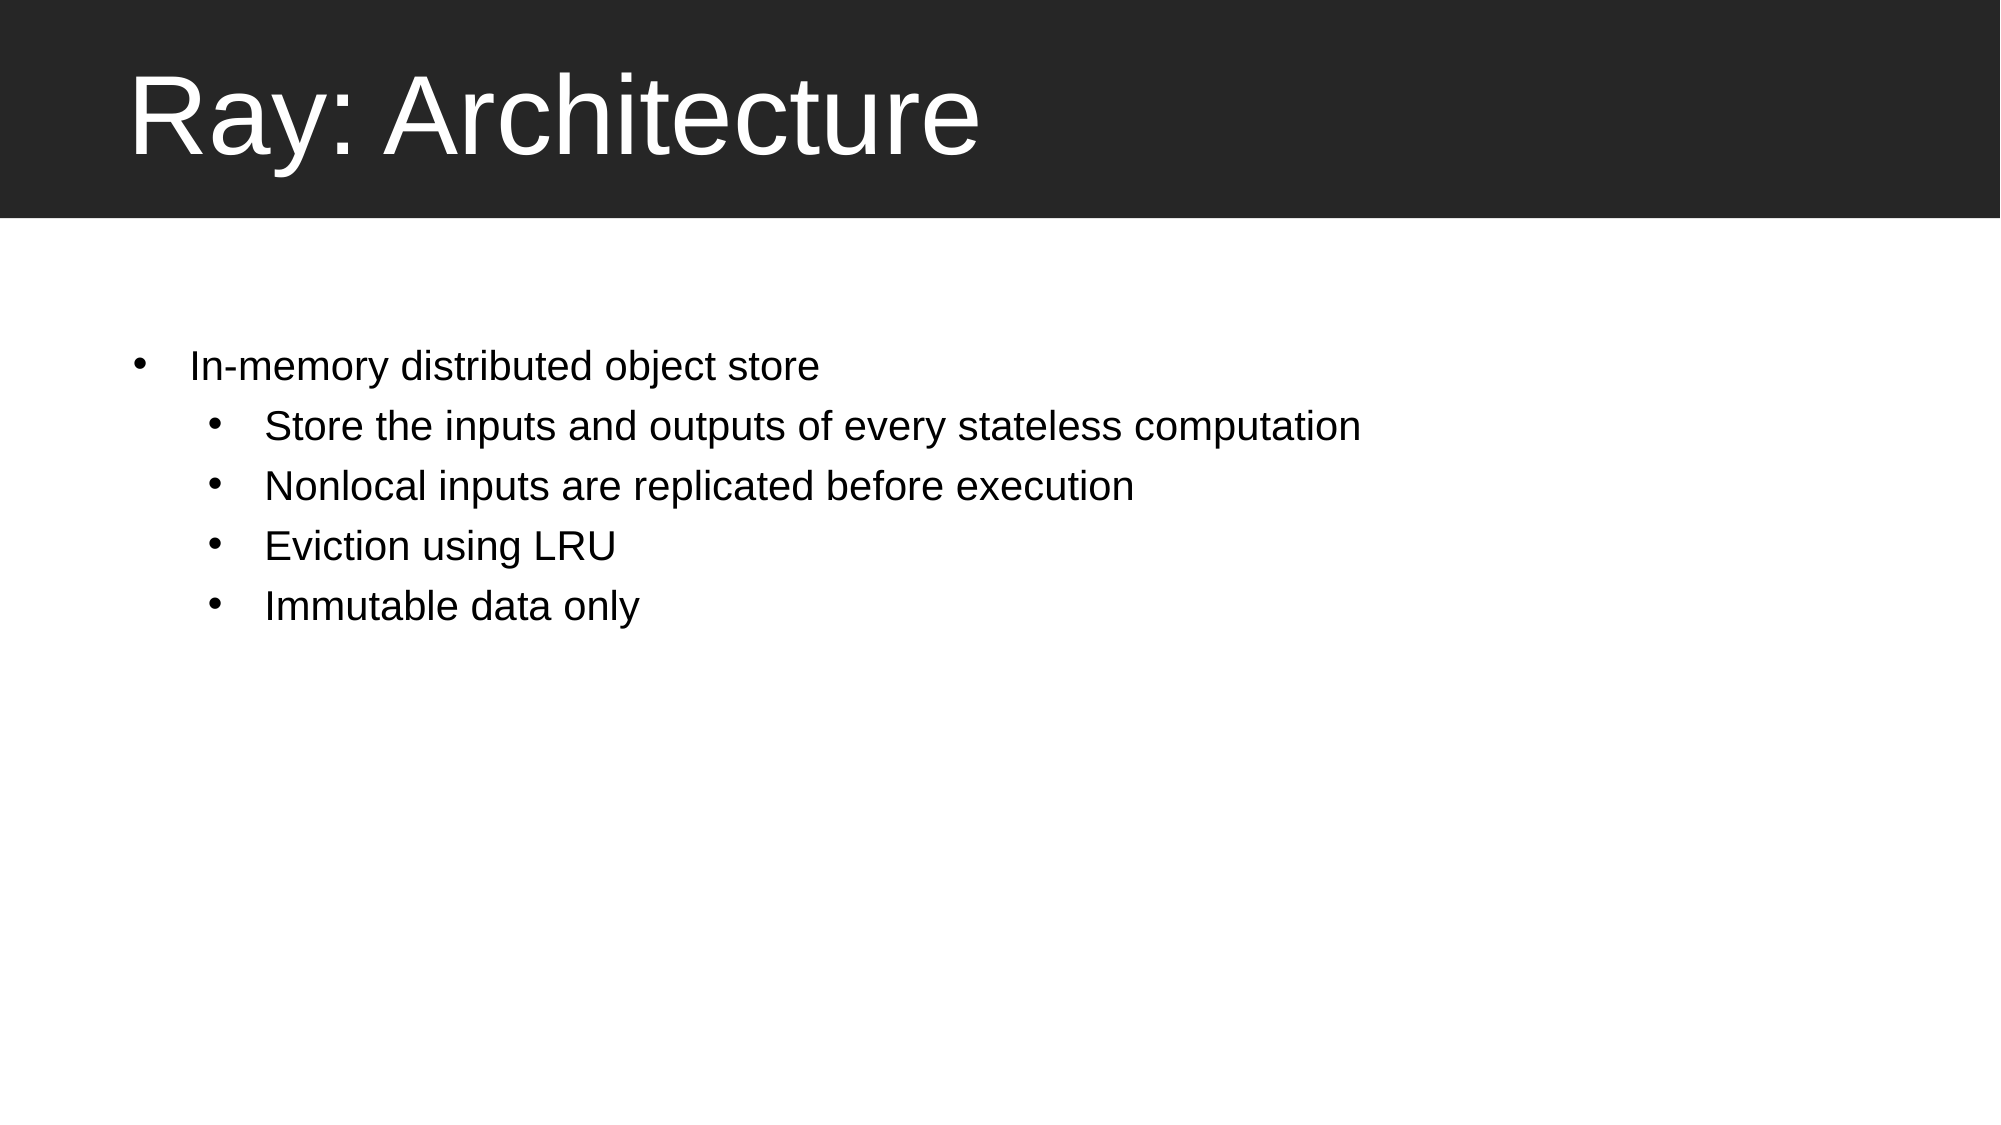

# Ray: Architecture
In-memory distributed object store
Store the inputs and outputs of every stateless computation
Nonlocal inputs are replicated before execution
Eviction using LRU
Immutable data only
Deep Learning Frameworks